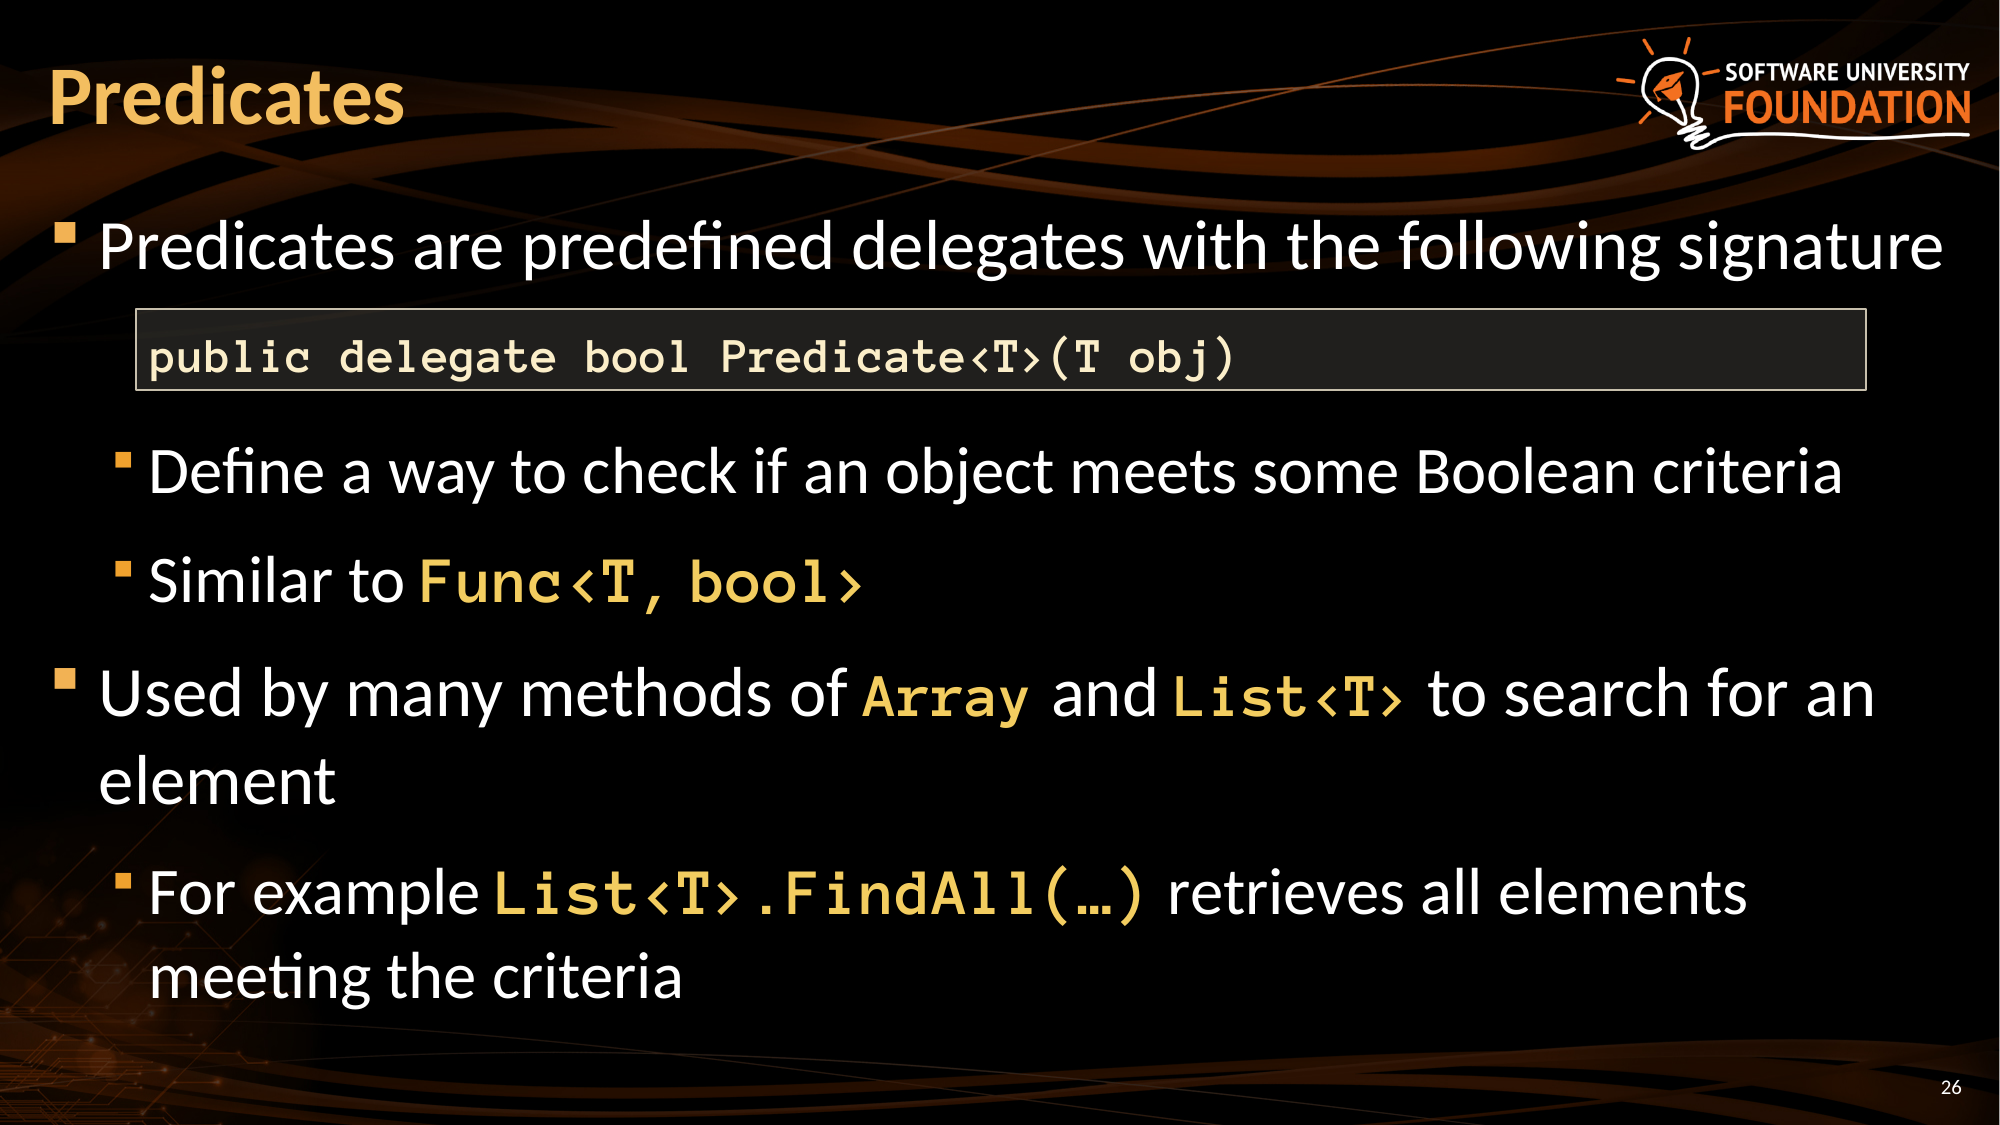

# Predicates
Predicates are predefined delegates with the following signature

Define a way to check if an object meets some Boolean criteria
Similar to Func<T, bool>
Used by many methods of Array and List<T> to search for an element
For example List<T>.FindAll(…) retrieves all elements meeting the criteria

public delegate bool Predicate<T>(T obj)
26